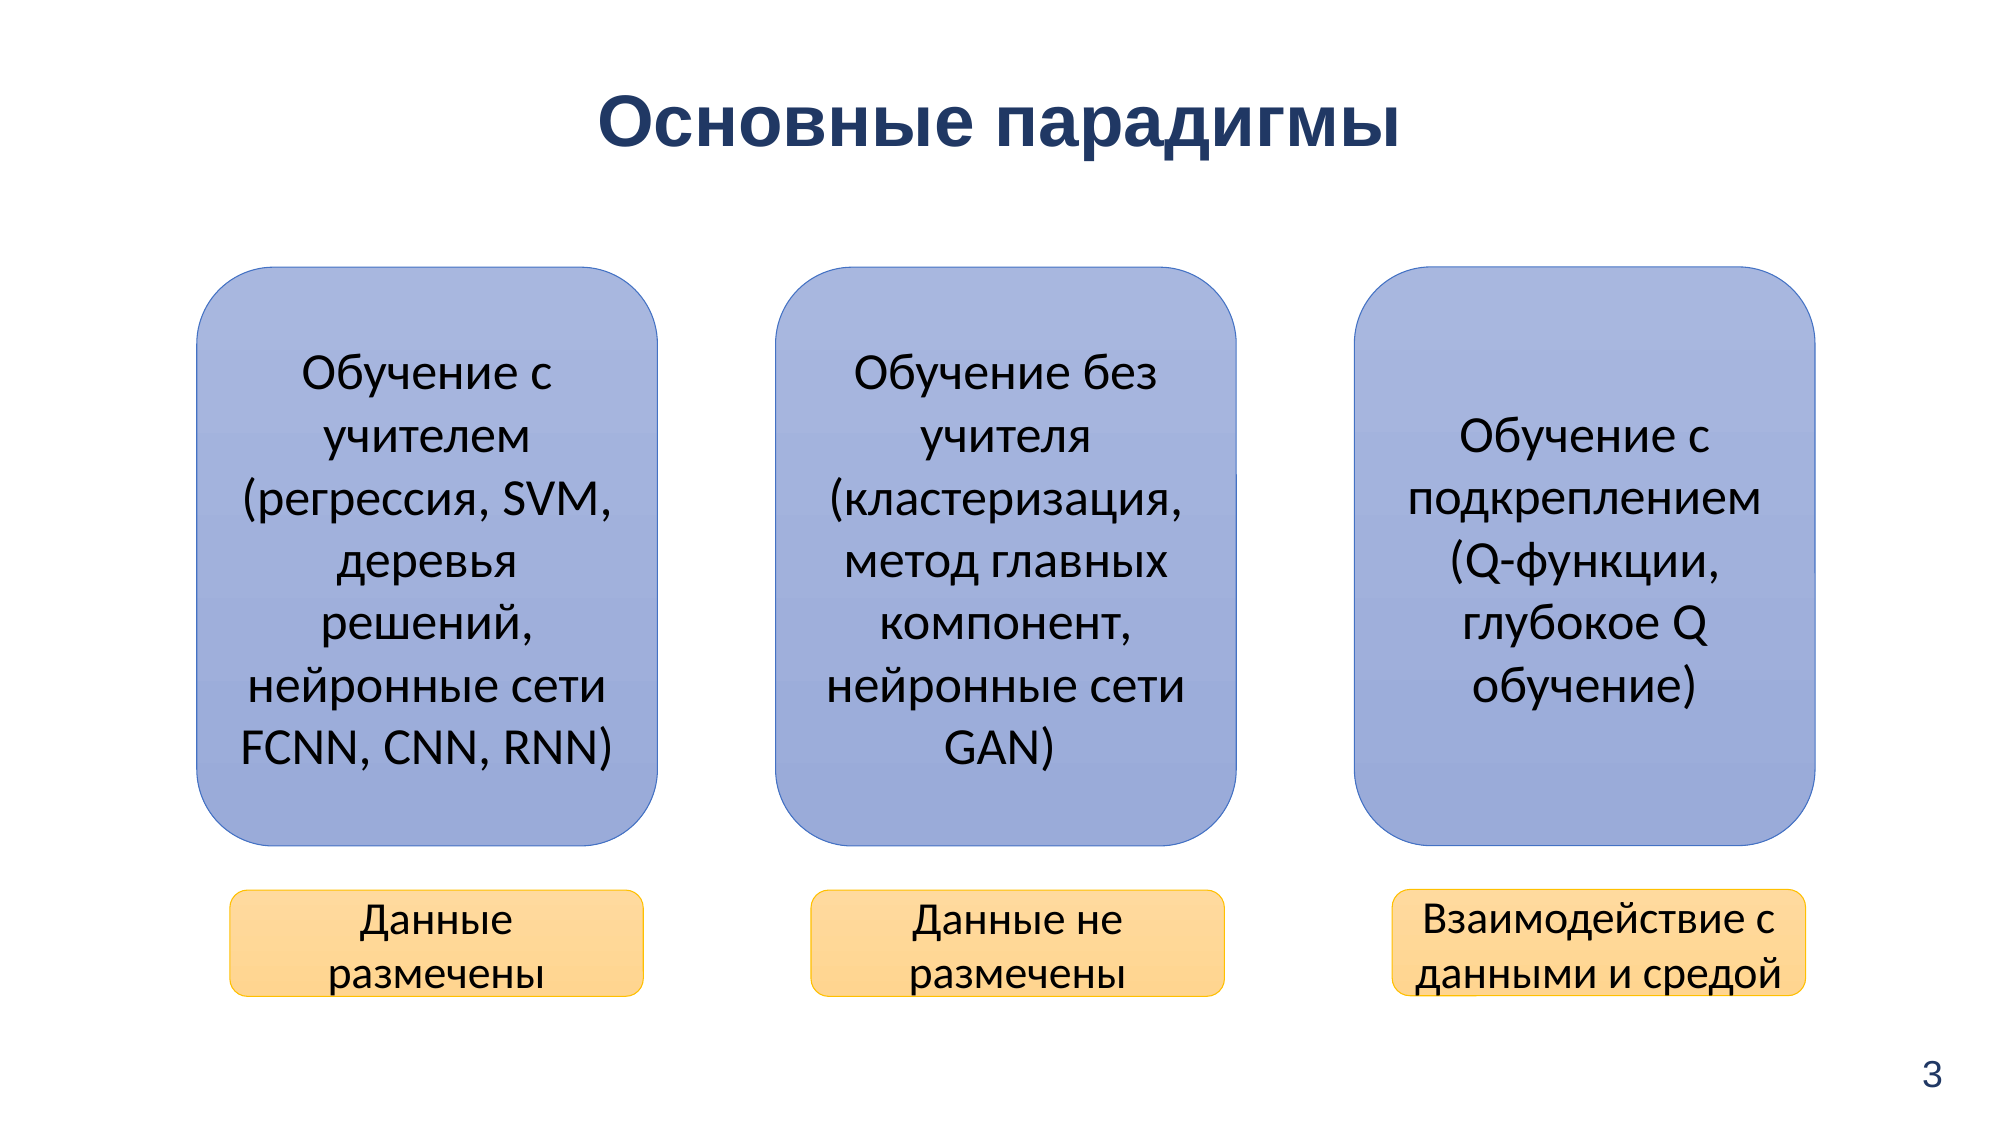

Основные парадигмы
Обучение с подкреплением (Q-функции, глубокое Q обучение)
Обучение с учителем
(регрессия, SVM, деревья решений, нейронные сети FCNN, CNN, RNN)
Обучение без учителя (кластеризация, метод главных компонент, нейронные сети GAN)
Взаимодействие с данными и средой
Данные размечены
Данные не размечены
3